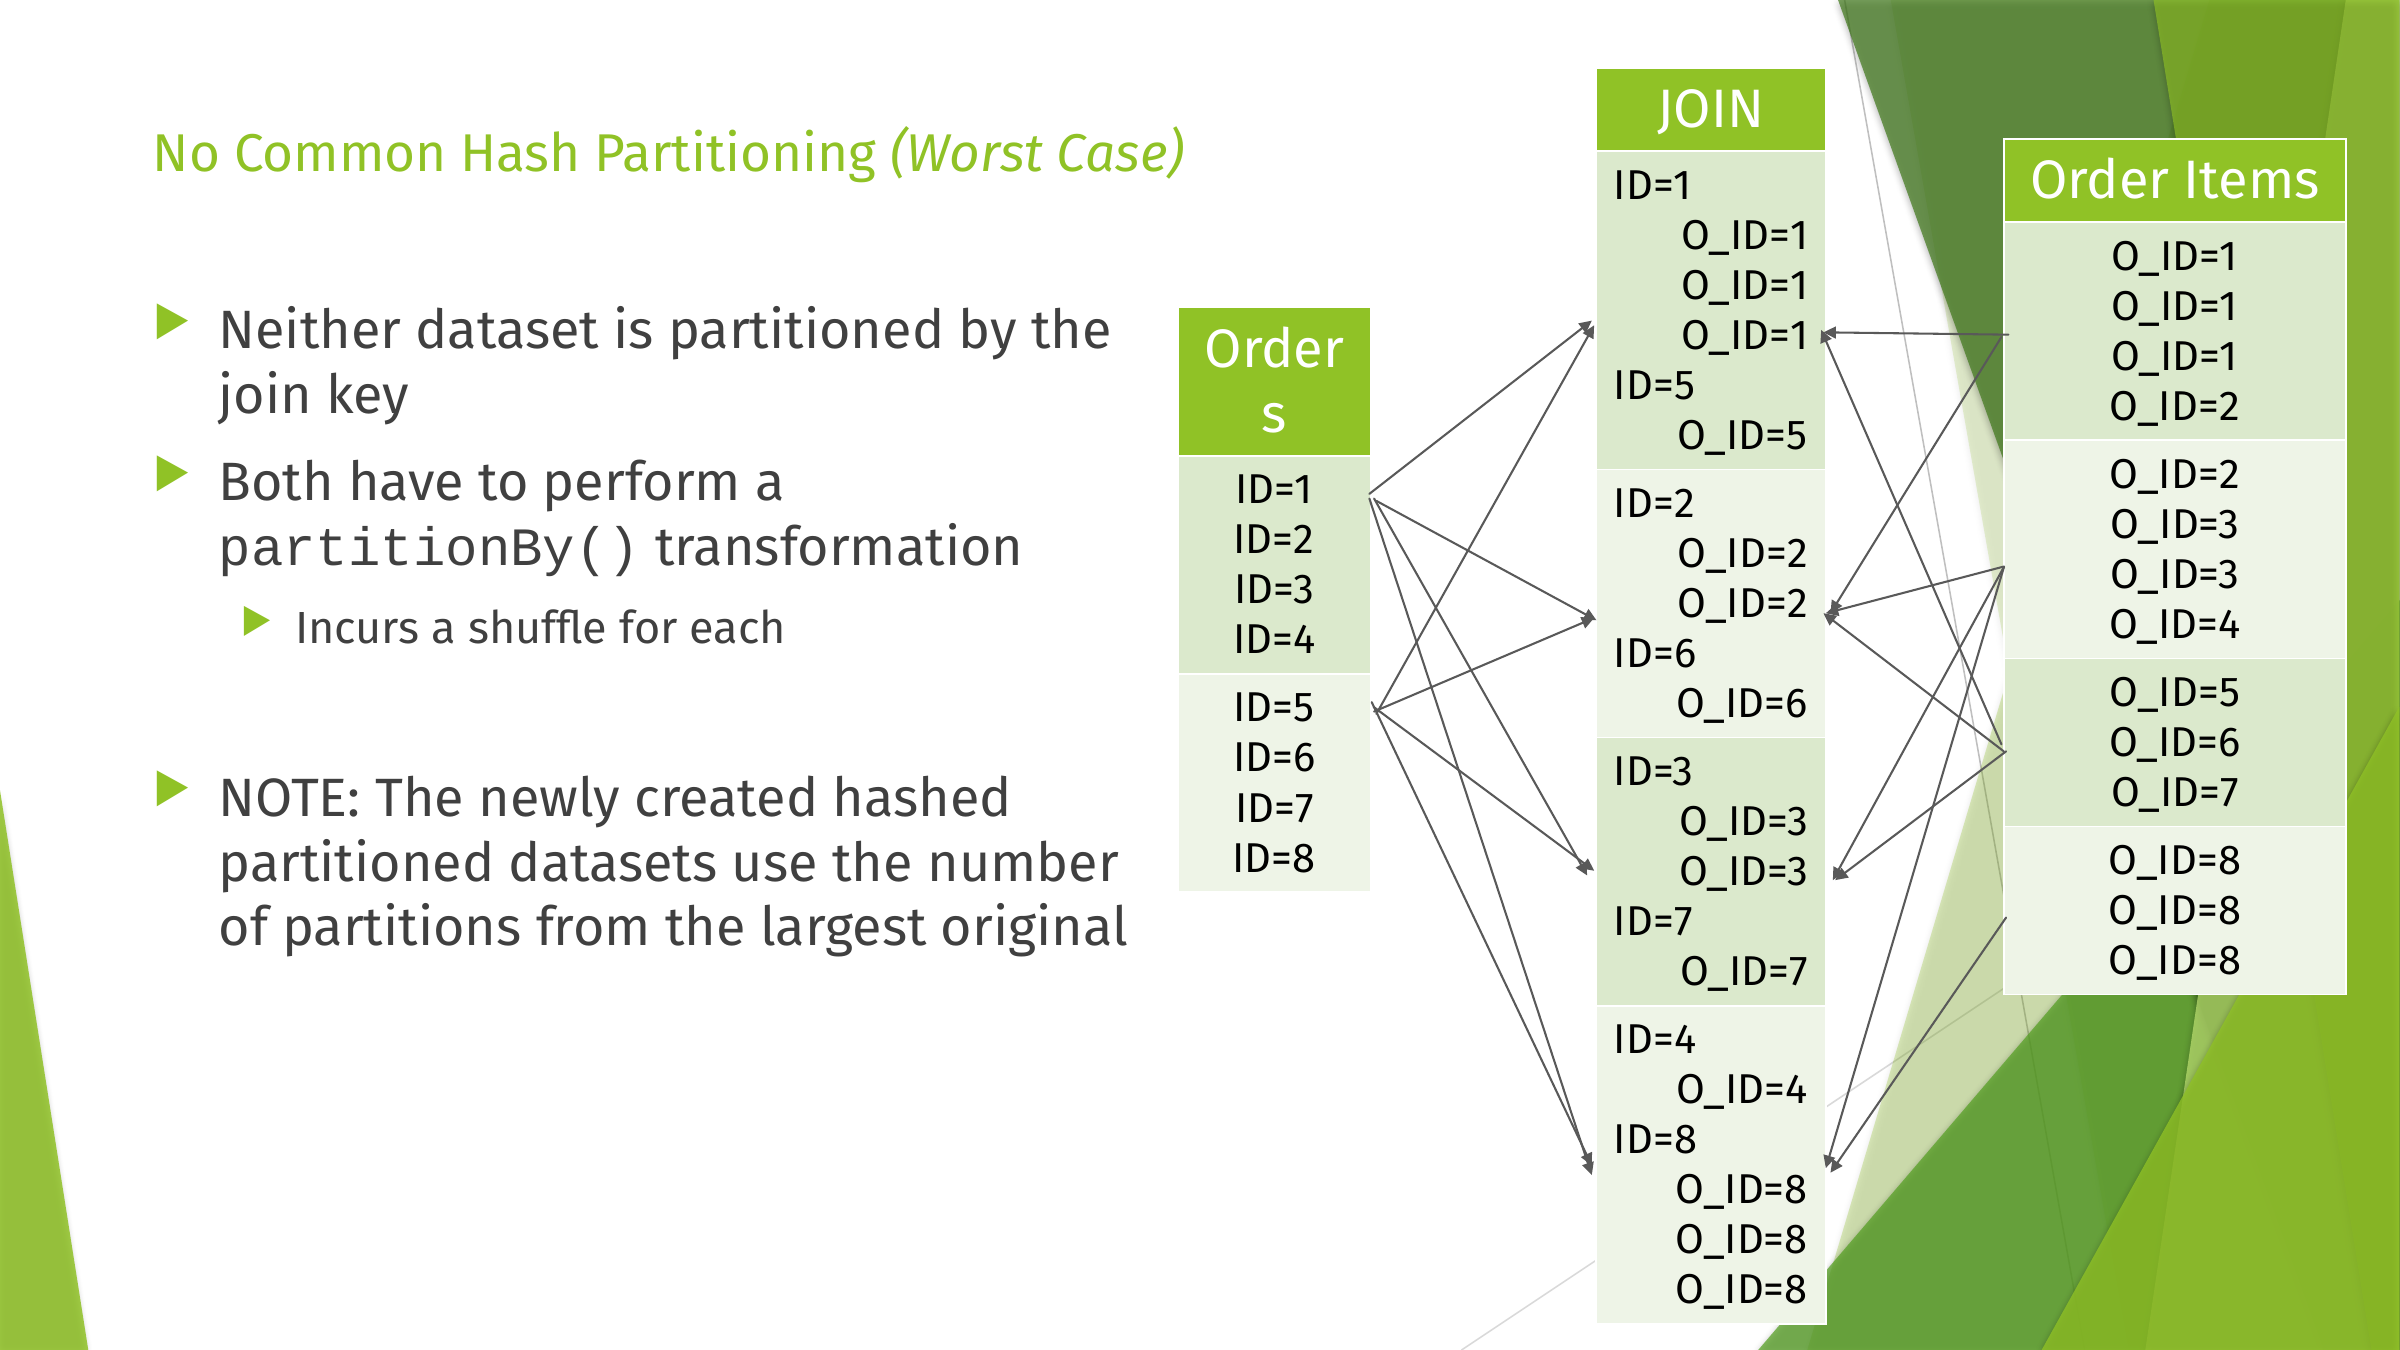

| JOIN |
| --- |
| ID=1 O\_ID=1 O\_ID=1 O\_ID=1 ID=5 O\_ID=5 |
| ID=2 O\_ID=2 O\_ID=2 ID=6 O\_ID=6 |
| ID=3 O\_ID=3 O\_ID=3 ID=7 O\_ID=7 |
| ID=4 O\_ID=4 ID=8 O\_ID=8 O\_ID=8 O\_ID=8 |
# No Common Hash Partitioning (Worst Case)
| Order Items |
| --- |
| O\_ID=1 O\_ID=1 O\_ID=1 O\_ID=2 |
| O\_ID=2 O\_ID=3 O\_ID=3 O\_ID=4 |
| O\_ID=5 O\_ID=6 O\_ID=7 |
| O\_ID=8 O\_ID=8 O\_ID=8 |
Neither dataset is partitioned by the join key
Both have to perform a partitionBy() transformation
Incurs a shuffle for each

NOTE: The newly created hashed partitioned datasets use the number of partitions from the largest original
| Orders |
| --- |
| ID=1 ID=2 ID=3 ID=4 |
| ID=5 ID=6 ID=7 ID=8 |